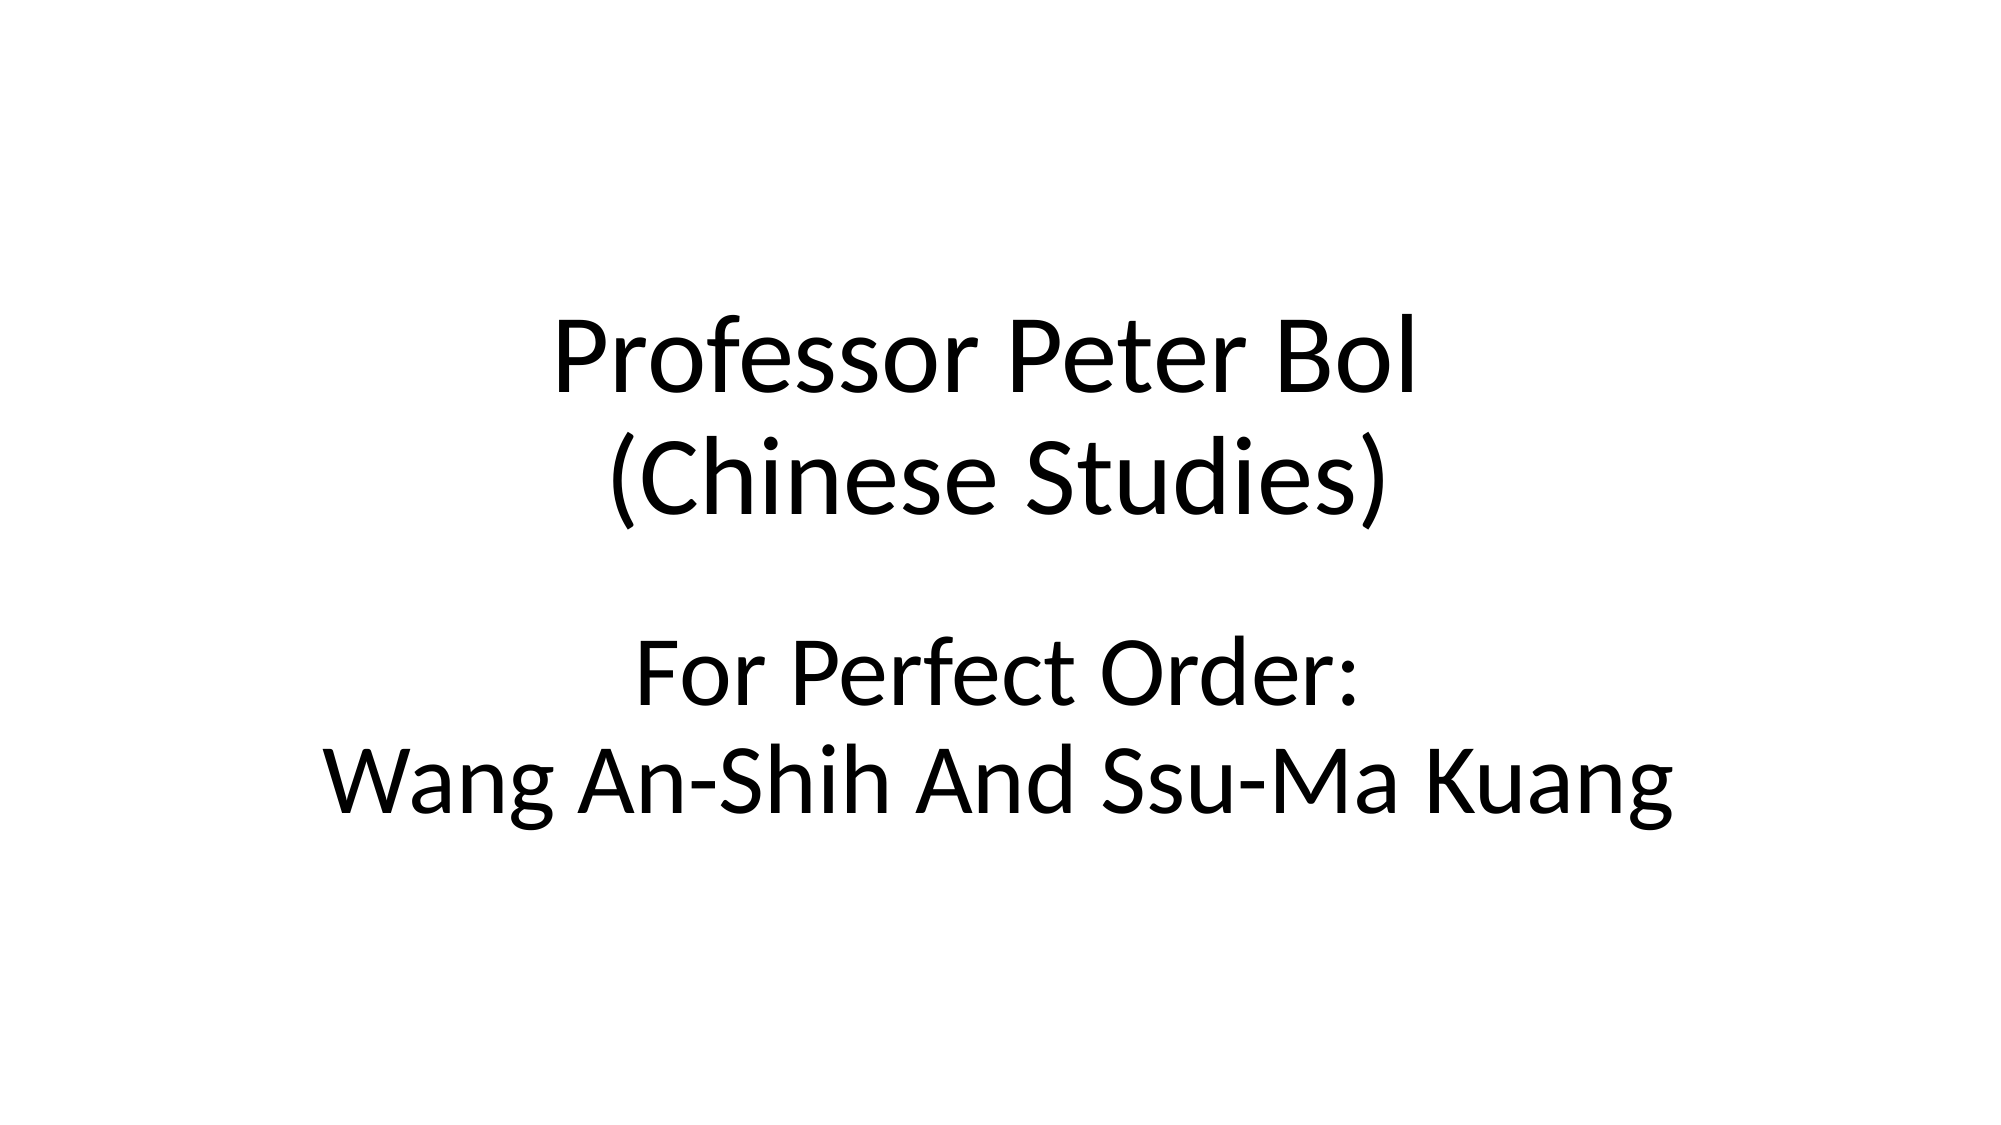

# Professor Peter Bol (Chinese Studies) For Perfect Order: Wang An-Shih And Ssu-Ma Kuang